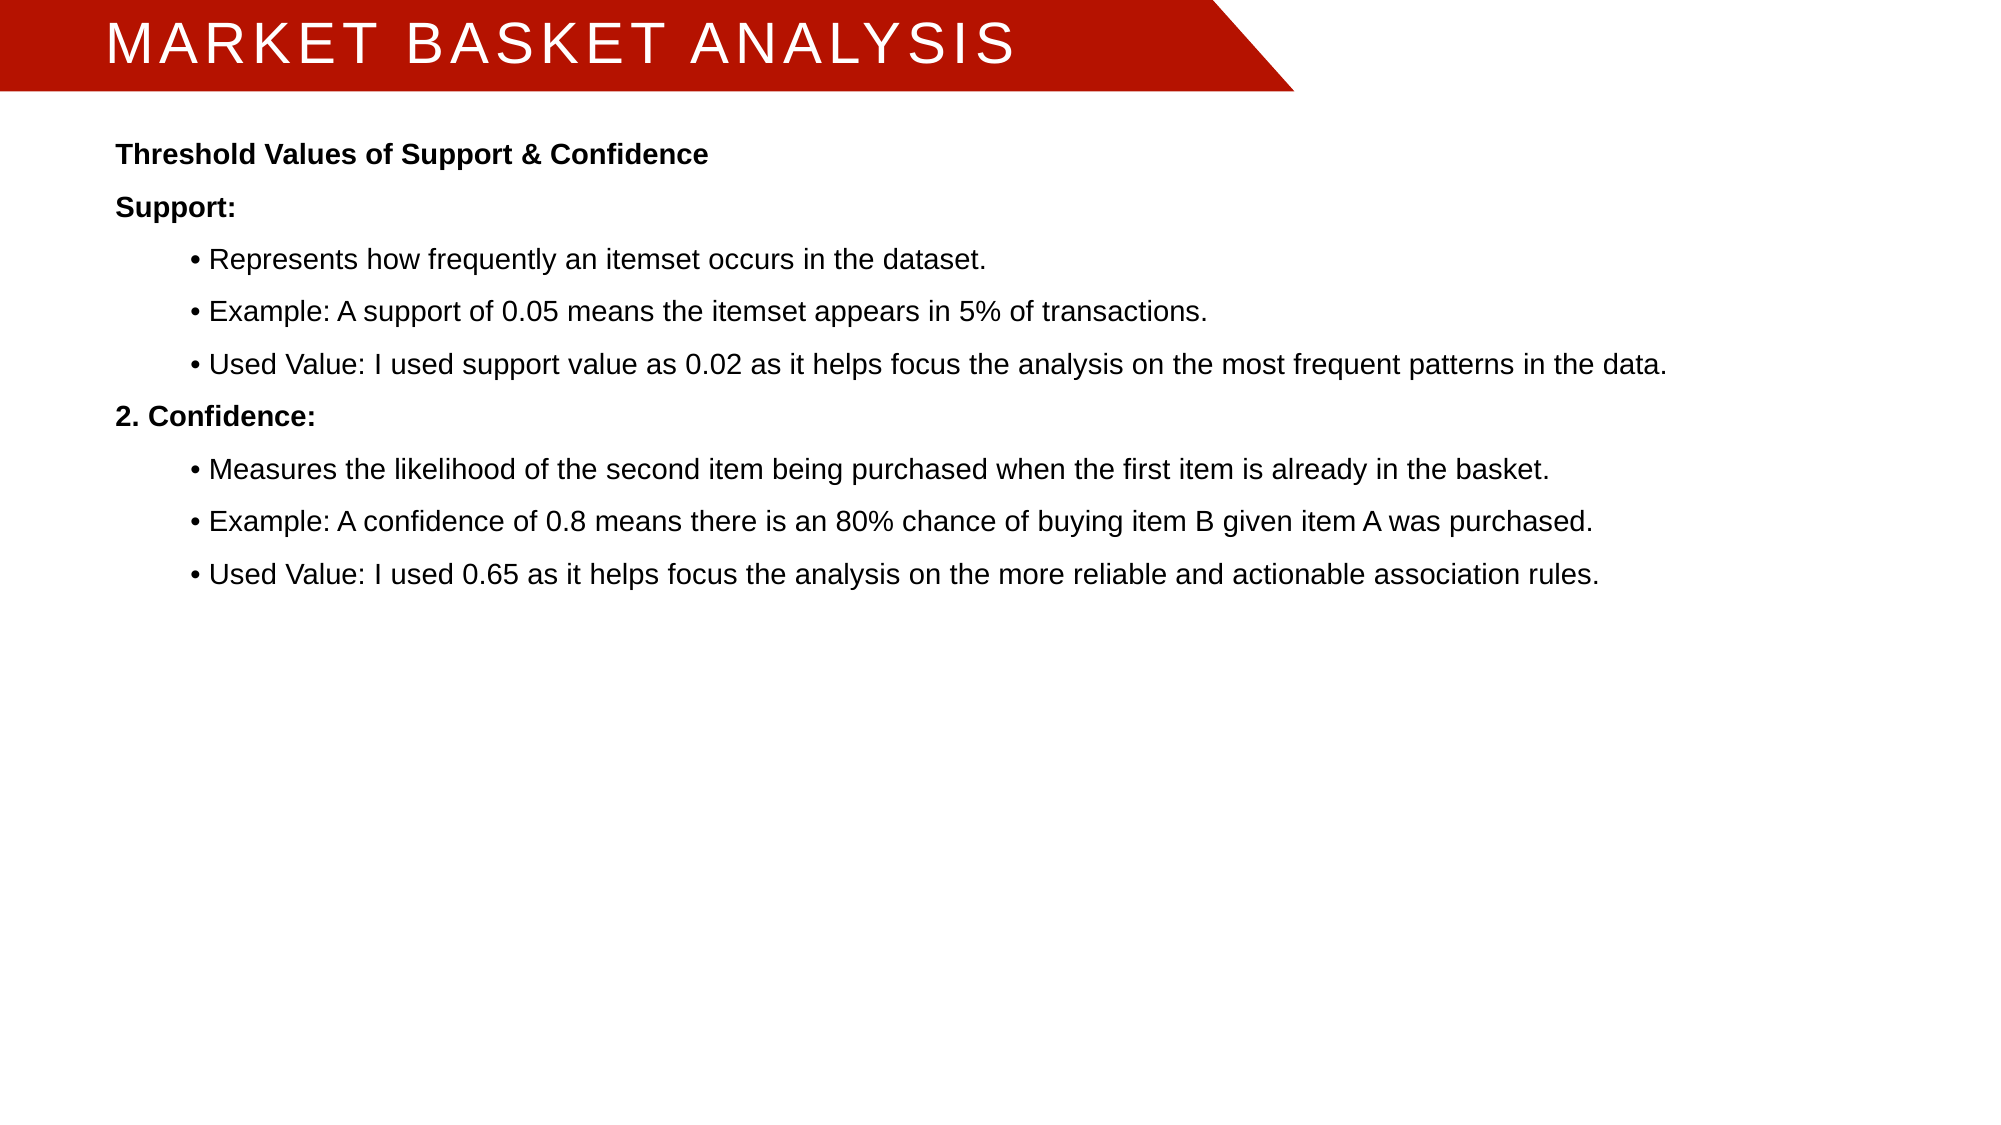

Market Basket Analysis
Threshold Values of Support & Confidence
Support:
• Represents how frequently an itemset occurs in the dataset.
• Example: A support of 0.05 means the itemset appears in 5% of transactions.
• Used Value: I used support value as 0.02 as it helps focus the analysis on the most frequent patterns in the data.
2. Confidence:
• Measures the likelihood of the second item being purchased when the first item is already in the basket.
• Example: A confidence of 0.8 means there is an 80% chance of buying item B given item A was purchased.
• Used Value: I used 0.65 as it helps focus the analysis on the more reliable and actionable association rules.